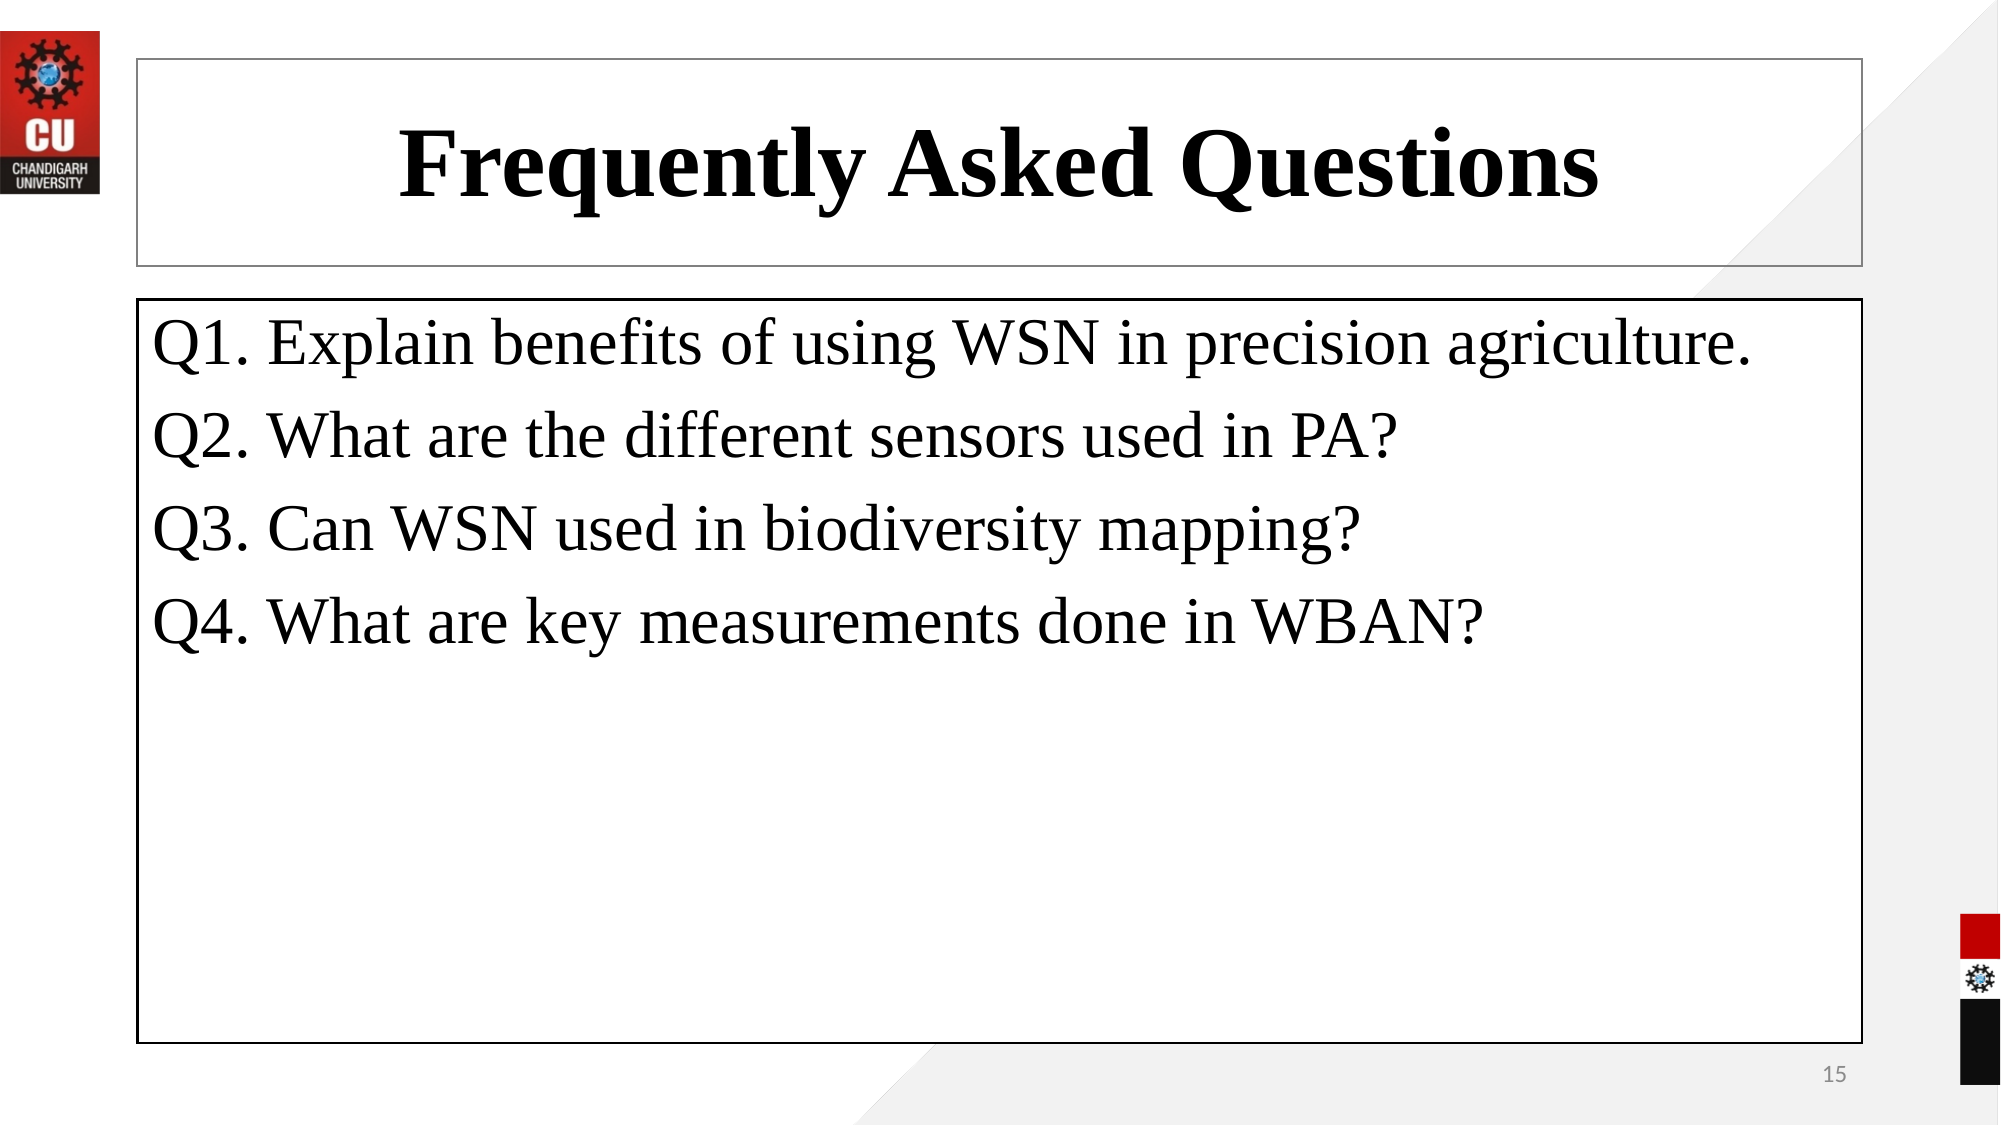

# Frequently Asked Questions

Q1. Explain benefits of using WSN in precision agriculture.
Q2. What are the different sensors used in PA?
Q3. Can WSN used in biodiversity mapping?
Q4. What are key measurements done in WBAN?

15